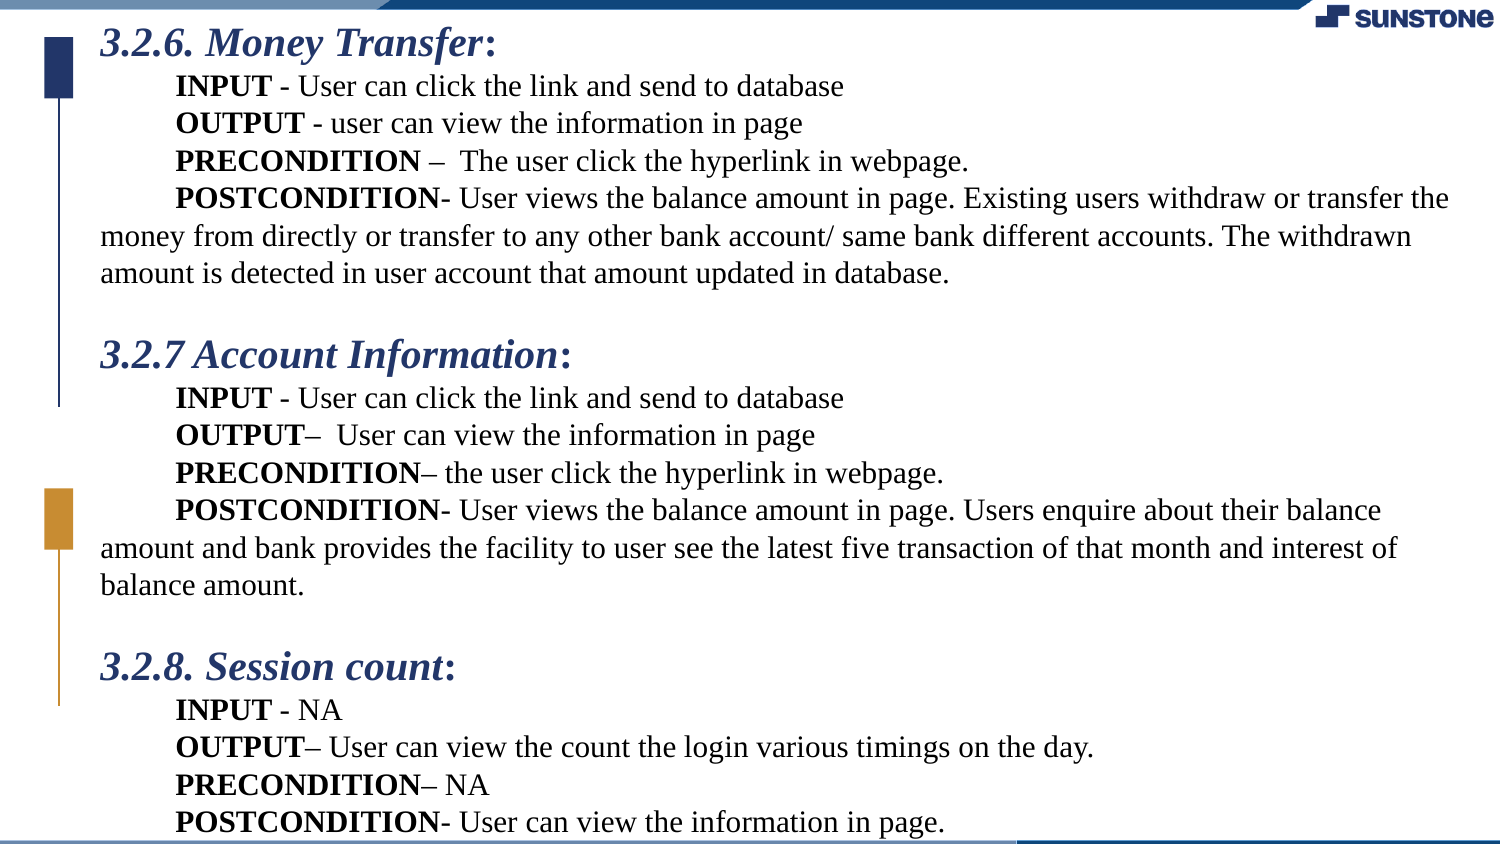

3.2.6. Money Transfer:
INPUT - User can click the link and send to database
OUTPUT - user can view the information in page
PRECONDITION –  The user click the hyperlink in webpage.
POSTCONDITION- User views the balance amount in page. Existing users withdraw or transfer the money from directly or transfer to any other bank account/ same bank different accounts. The withdrawn amount is detected in user account that amount updated in database.

3.2.7 Account Information:
INPUT - User can click the link and send to database
OUTPUT–  User can view the information in page
PRECONDITION– the user click the hyperlink in webpage.
POSTCONDITION- User views the balance amount in page. Users enquire about their balance amount and bank provides the facility to user see the latest five transaction of that month and interest of balance amount.

3.2.8. Session count:
INPUT - NA
OUTPUT– User can view the count the login various timings on the day.
PRECONDITION– NA
POSTCONDITION- User can view the information in page.